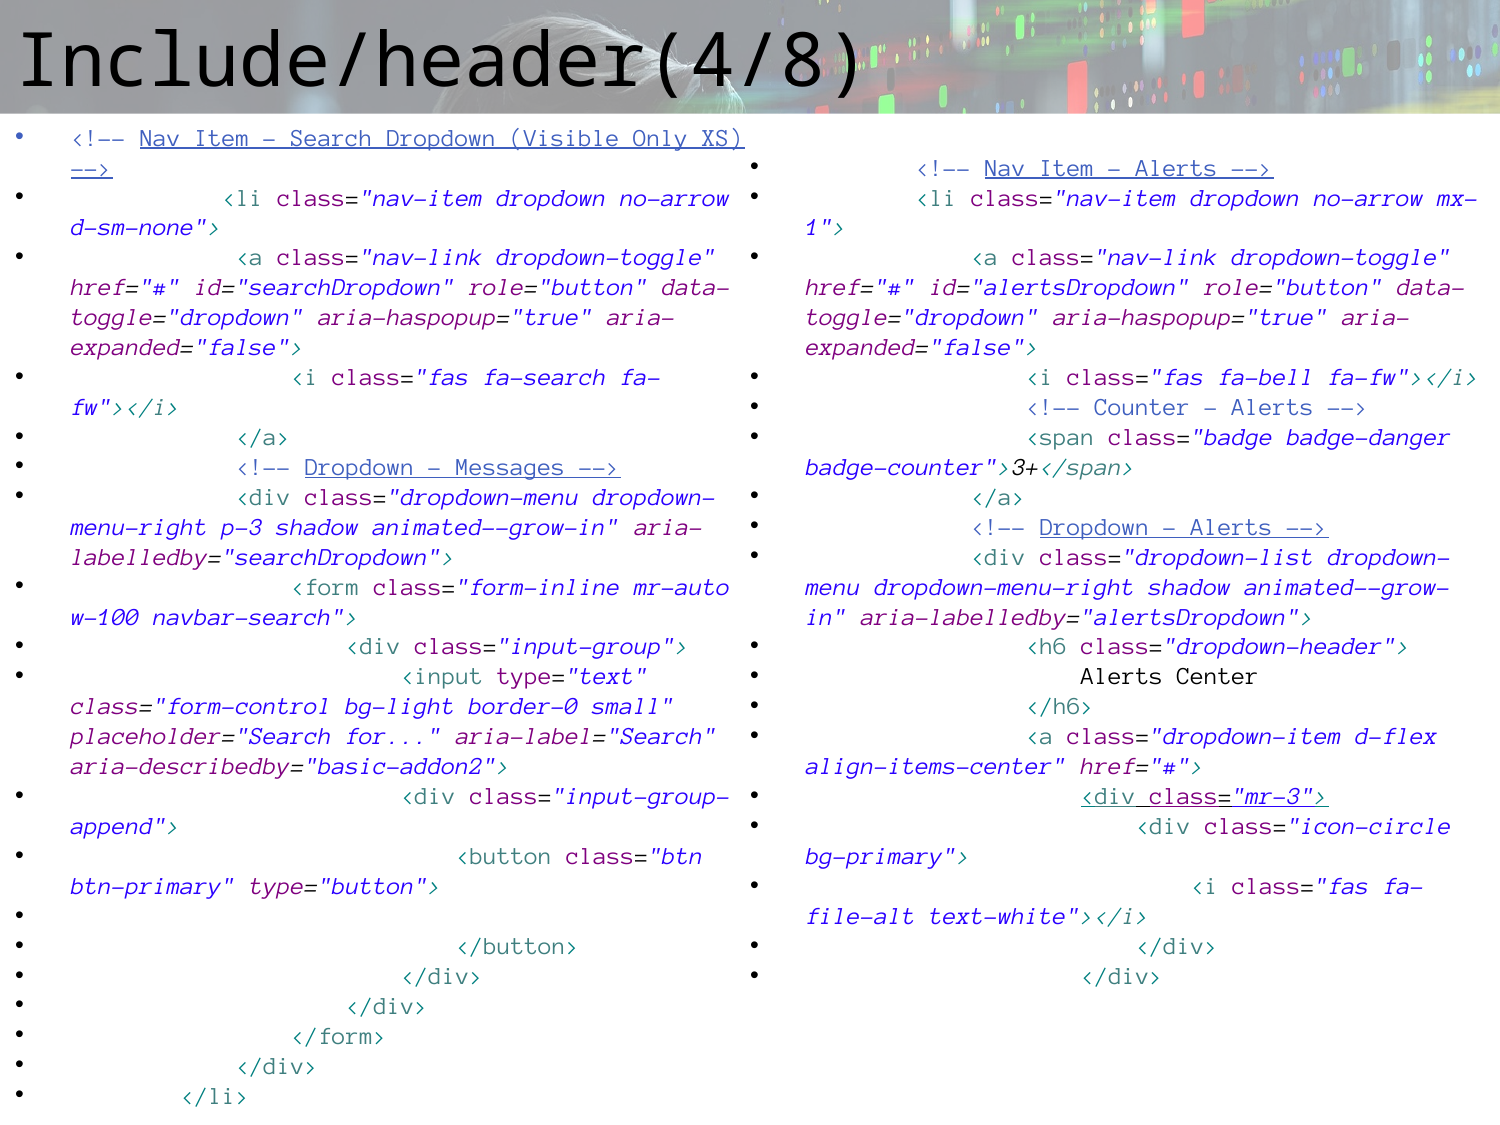

# Include/header(4/8)
<!-- Nav Item - Search Dropdown (Visible Only XS) -->
           <li class="nav-item dropdown no-arrow d-sm-none">
            <a class="nav-link dropdown-toggle" href="#" id="searchDropdown" role="button" data-toggle="dropdown" aria-haspopup="true" aria-expanded="false">
                <i class="fas fa-search fa-fw"></i>
            </a>
            <!-- Dropdown - Messages -->
            <div class="dropdown-menu dropdown-menu-right p-3 shadow animated--grow-in" aria-labelledby="searchDropdown">
                <form class="form-inline mr-auto w-100 navbar-search">
                    <div class="input-group">
                        <input type="text" class="form-control bg-light border-0 small" placeholder="Search for..." aria-label="Search" aria-describedby="basic-addon2">
                        <div class="input-group-append">
                            <button class="btn btn-primary" type="button">

                            </button>
                        </div>
                    </div>
                </form>
            </div>
        </li>

        <!-- Nav Item - Alerts -->
        <li class="nav-item dropdown no-arrow mx-1">
            <a class="nav-link dropdown-toggle" href="#" id="alertsDropdown" role="button" data-toggle="dropdown" aria-haspopup="true" aria-expanded="false">
                <i class="fas fa-bell fa-fw"></i>
                <!-- Counter - Alerts -->
                <span class="badge badge-danger badge-counter">3+</span>
            </a>
            <!-- Dropdown - Alerts -->
            <div class="dropdown-list dropdown-menu dropdown-menu-right shadow animated--grow-in" aria-labelledby="alertsDropdown">
                <h6 class="dropdown-header">
                    Alerts Center
                </h6>
                <a class="dropdown-item d-flex align-items-center" href="#">
                    <div class="mr-3">
                        <div class="icon-circle bg-primary">
                            <i class="fas fa-file-alt text-white"></i>
                        </div>
                    </div>